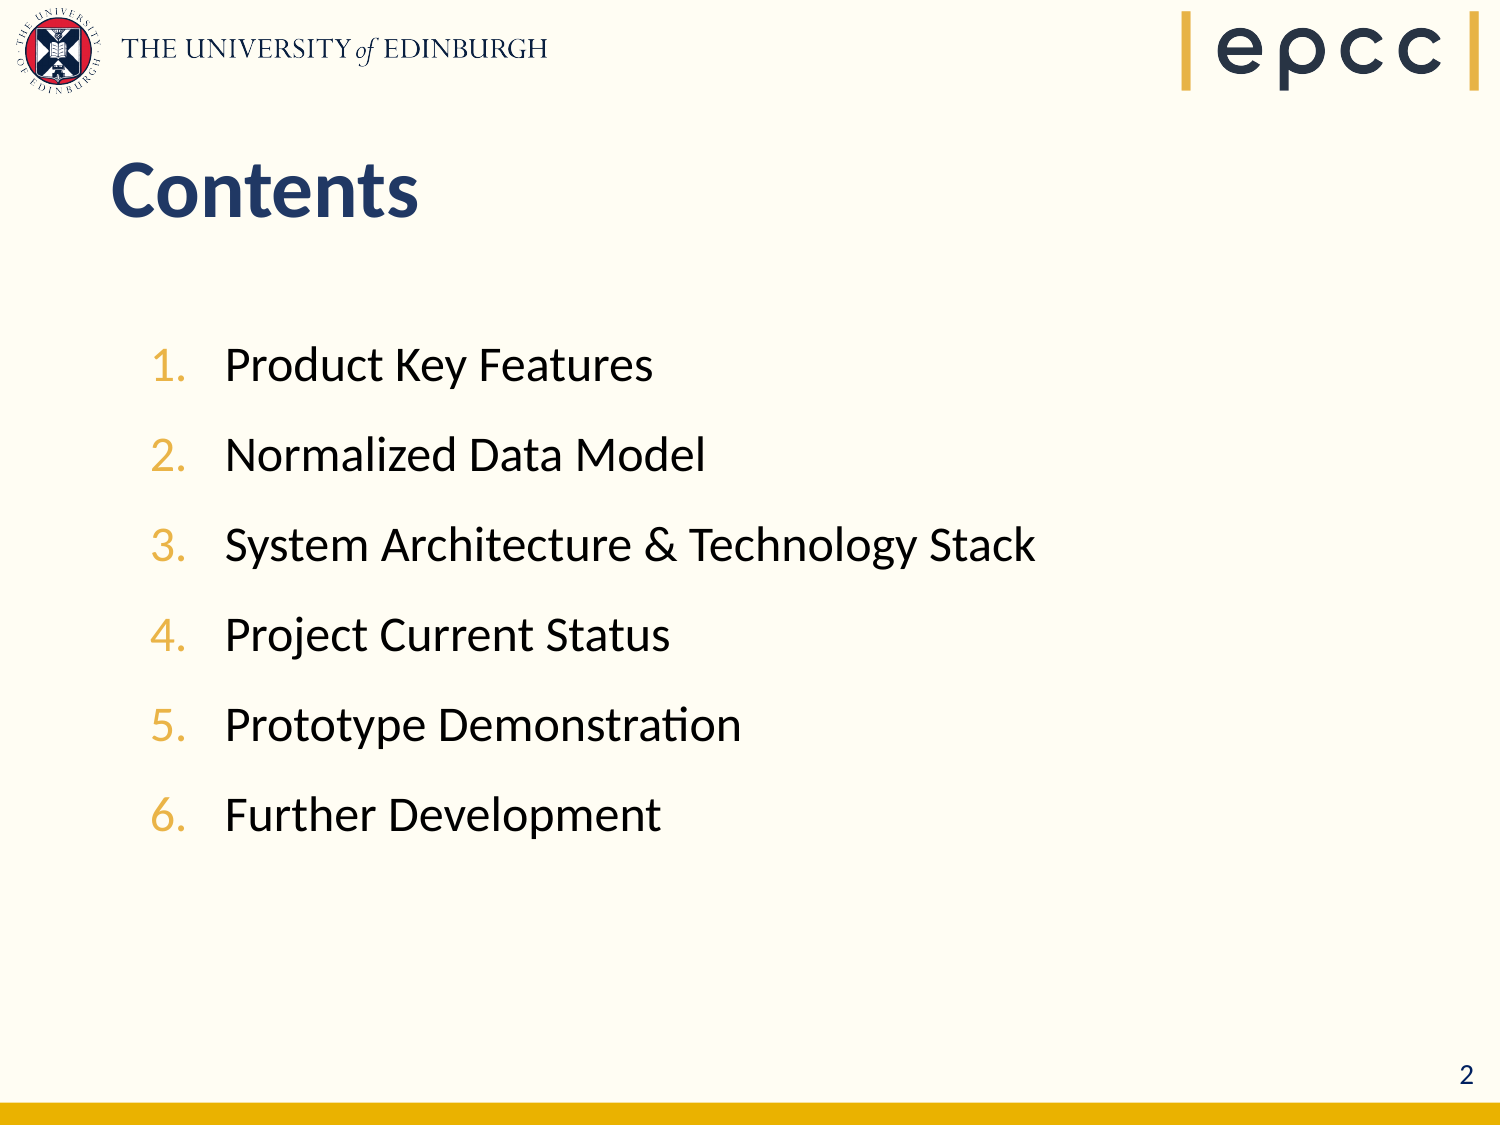

Contents
Product Key Features
Normalized Data Model
System Architecture & Technology Stack
Project Current Status
Prototype Demonstration
Further Development
Total number of slides: #

2